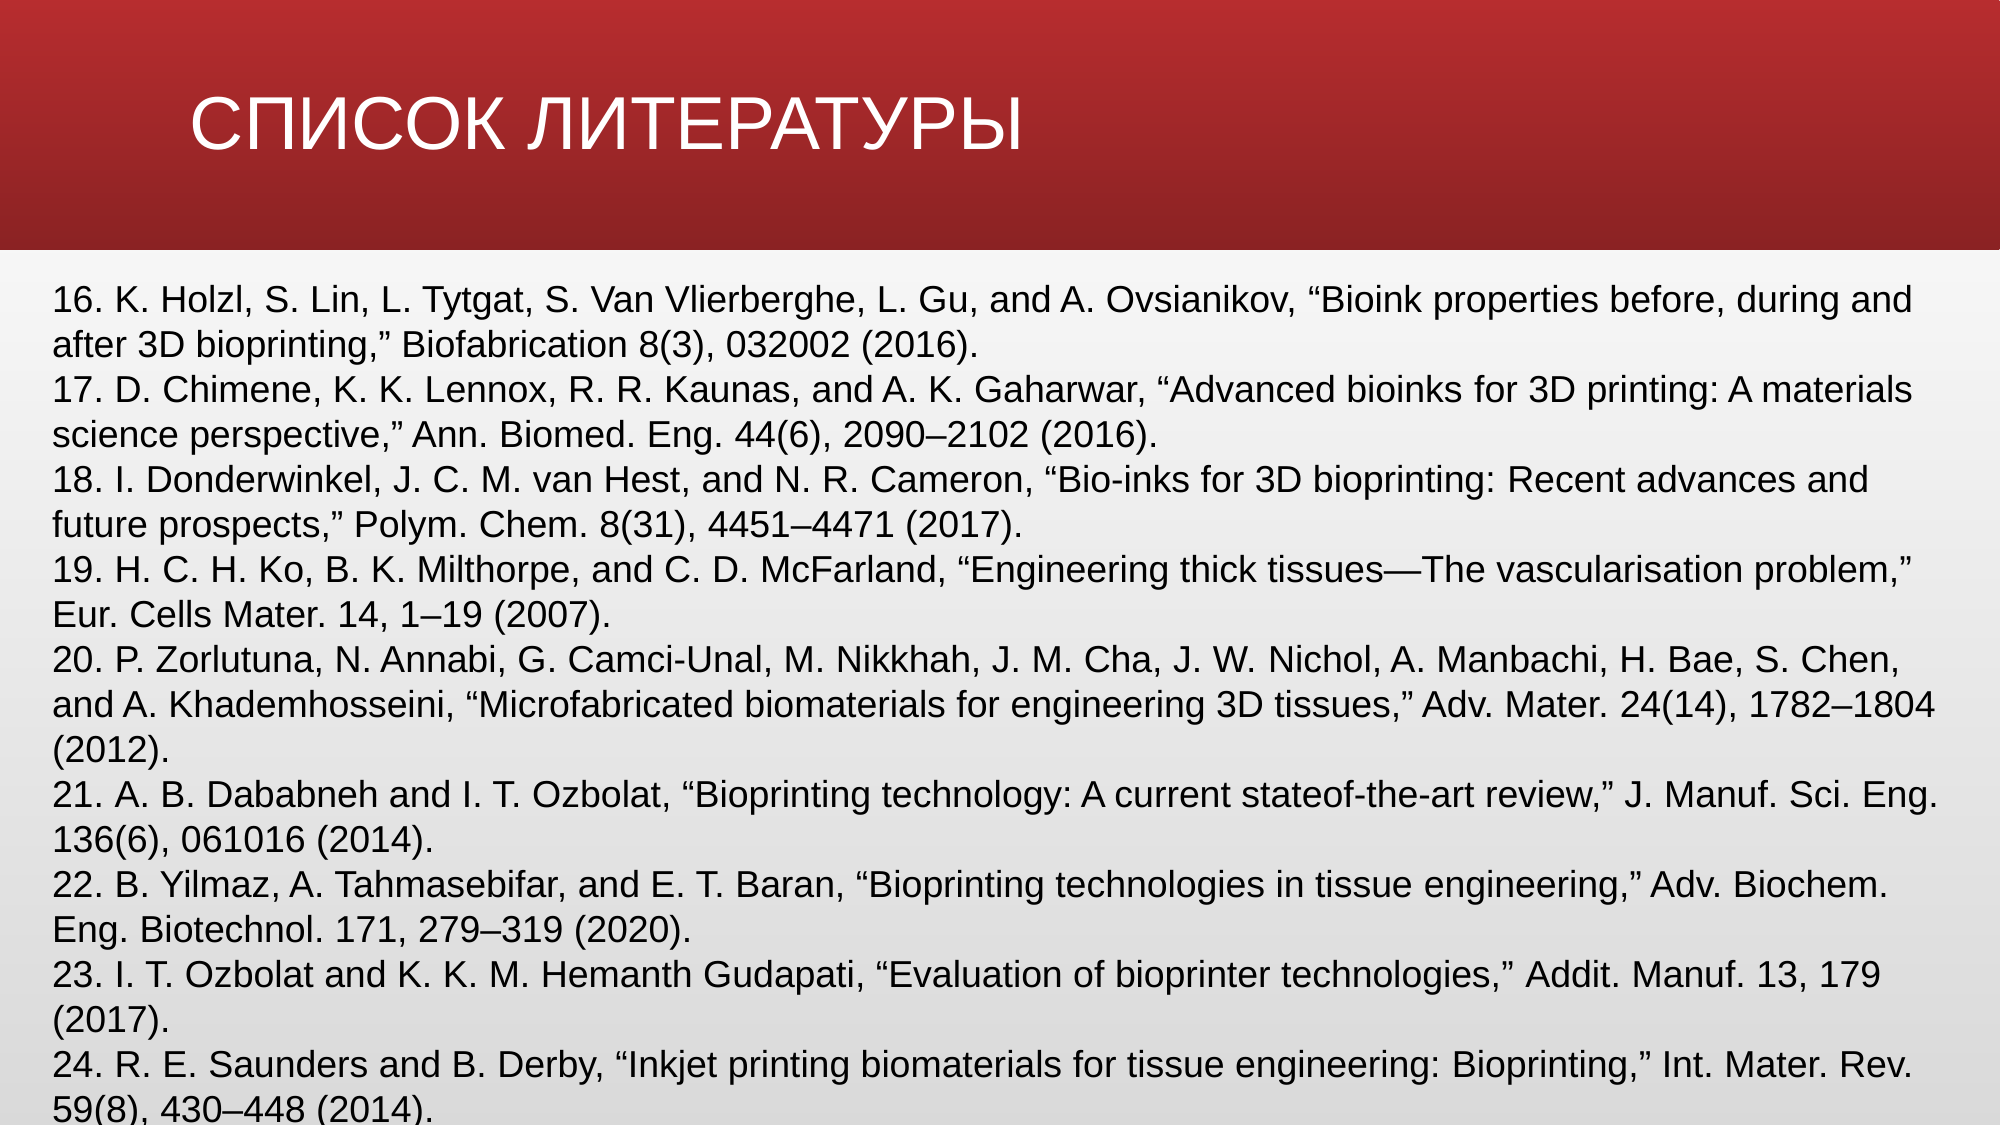

# СПИСОК ЛИТЕРАТУРЫ
16. K. Holzl, S. Lin, L. Tytgat, S. Van Vlierberghe, L. Gu, and A. Ovsianikov, “Bioink properties before, during and after 3D bioprinting,” Biofabrication 8(3), 032002 (2016).
17. D. Chimene, K. K. Lennox, R. R. Kaunas, and A. K. Gaharwar, “Advanced bioinks for 3D printing: A materials science perspective,” Ann. Biomed. Eng. 44(6), 2090–2102 (2016).
18. I. Donderwinkel, J. C. M. van Hest, and N. R. Cameron, “Bio-inks for 3D bioprinting: Recent advances and future prospects,” Polym. Chem. 8(31), 4451–4471 (2017).
19. H. C. H. Ko, B. K. Milthorpe, and C. D. McFarland, “Engineering thick tissues—The vascularisation problem,” Eur. Cells Mater. 14, 1–19 (2007).
20. P. Zorlutuna, N. Annabi, G. Camci-Unal, M. Nikkhah, J. M. Cha, J. W. Nichol, A. Manbachi, H. Bae, S. Chen, and A. Khademhosseini, “Microfabricated biomaterials for engineering 3D tissues,” Adv. Mater. 24(14), 1782–1804 (2012).
21. A. B. Dababneh and I. T. Ozbolat, “Bioprinting technology: A current stateof-the-art review,” J. Manuf. Sci. Eng. 136(6), 061016 (2014).
22. B. Yilmaz, A. Tahmasebifar, and E. T. Baran, “Bioprinting technologies in tissue engineering,” Adv. Biochem. Eng. Biotechnol. 171, 279–319 (2020).
23. I. T. Ozbolat and K. K. M. Hemanth Gudapati, “Evaluation of bioprinter technologies,” Addit. Manuf. 13, 179 (2017).
24. R. E. Saunders and B. Derby, “Inkjet printing biomaterials for tissue engineering: Bioprinting,” Int. Mater. Rev. 59(8), 430–448 (2014).
25. N. R. Schiele, D. T. Corr, Y. Huang, N. A. Raof, Y. Xie, and D. B. Chrisey, “Laser-based direct-write techniques for cell printing,” Biofabrication 2(3), 032001 (2010).